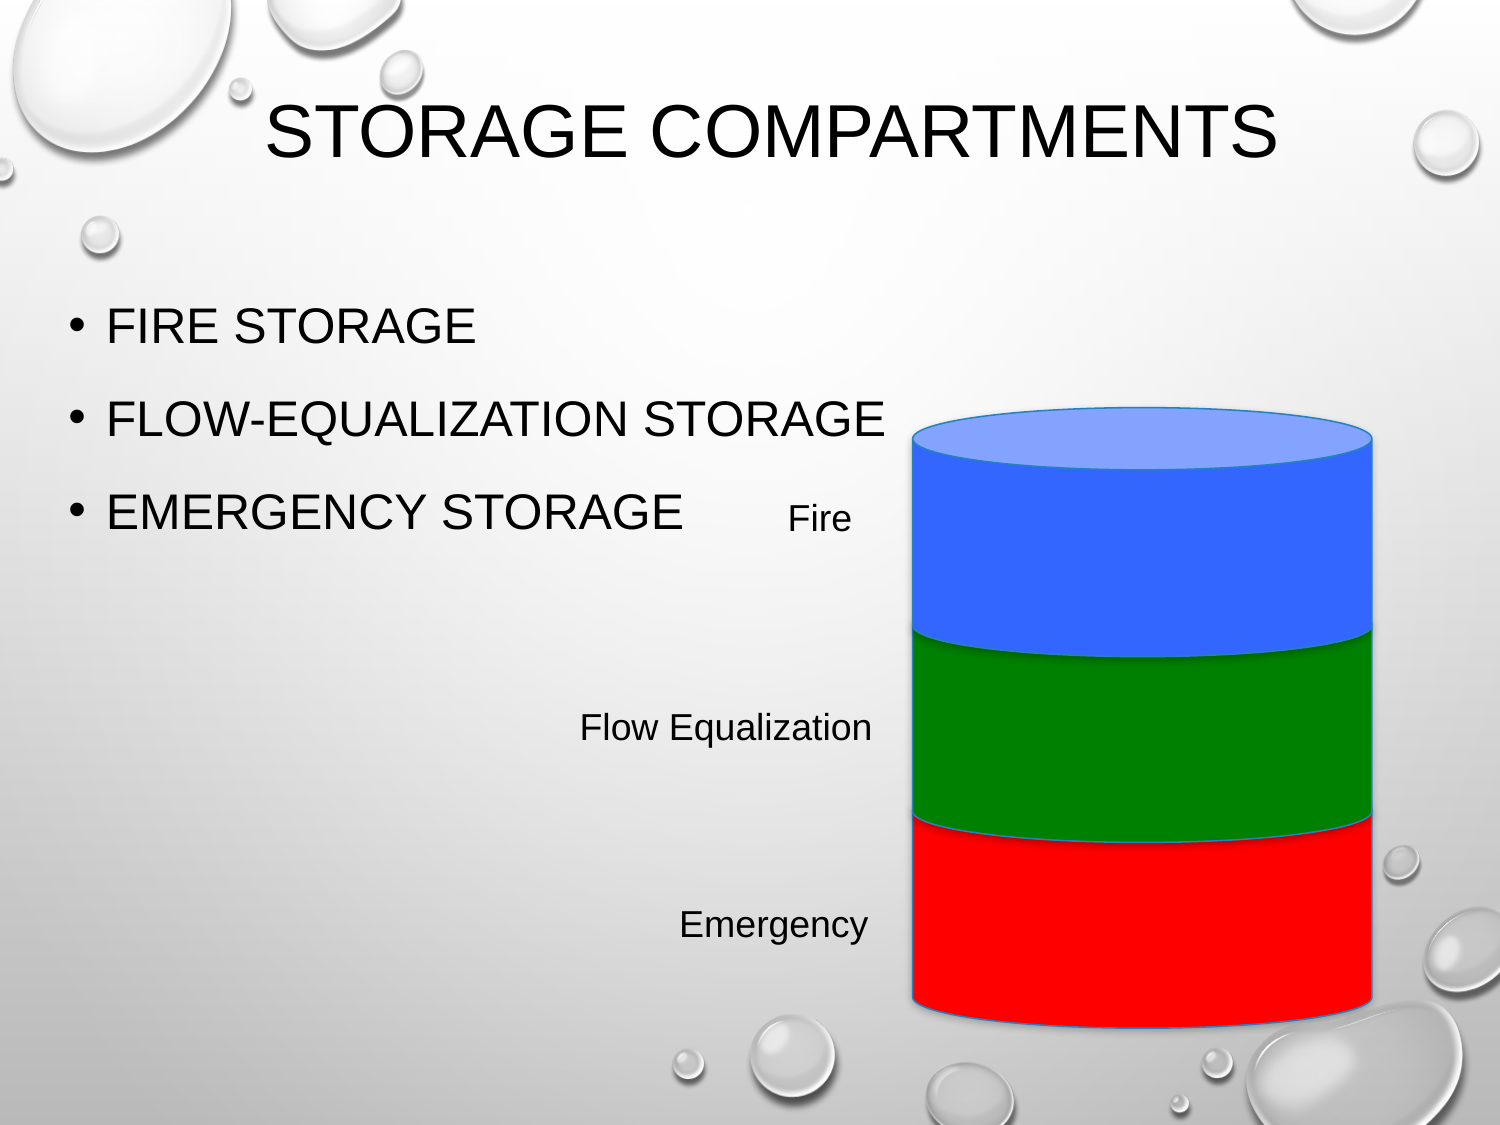

# Storage Compartments
Fire storage
Flow-equalization storage
Emergency storage

Fire

Flow Equalization

Emergency